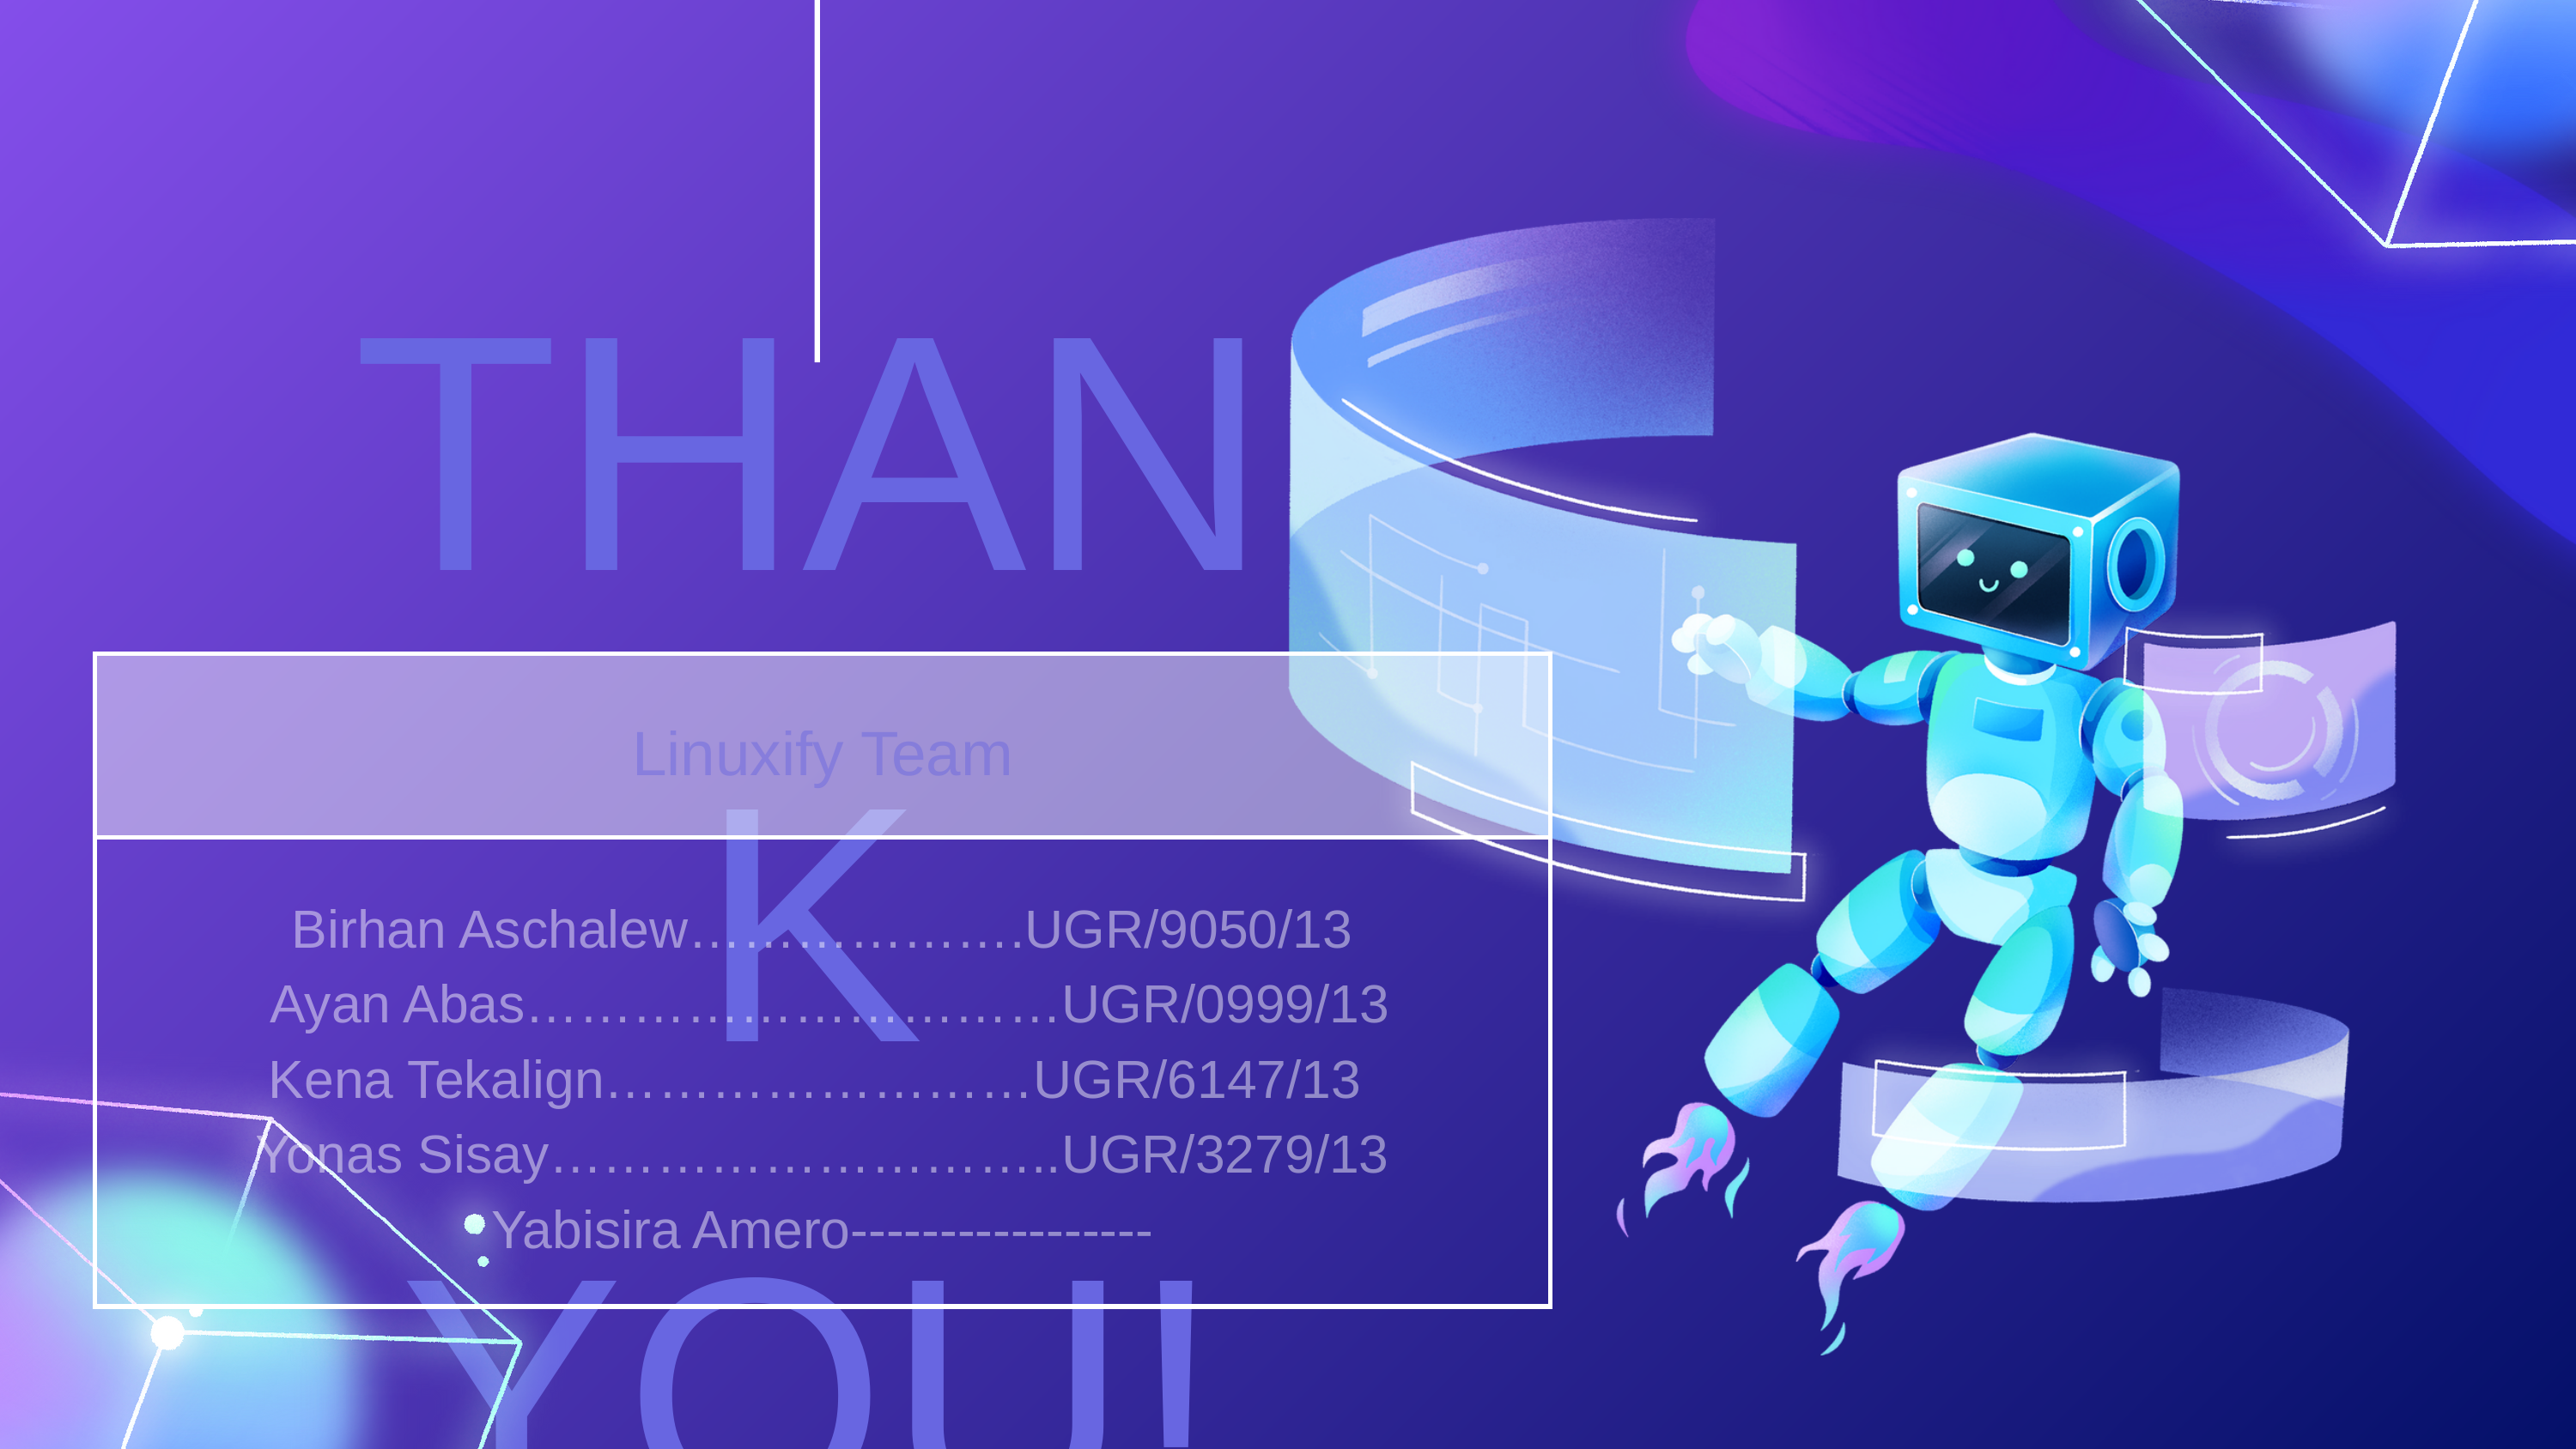

THANK YOU!

| Linuxify Team |
| --- |
| Birhan Aschalew……………….UGR/9050/13 Ayan Abas…………………………UGR/0999/13 Kena Tekalign……………………UGR/6147/13 Yonas Sisay………………………..UGR/3279/13 Yabisira Amero----------------- |